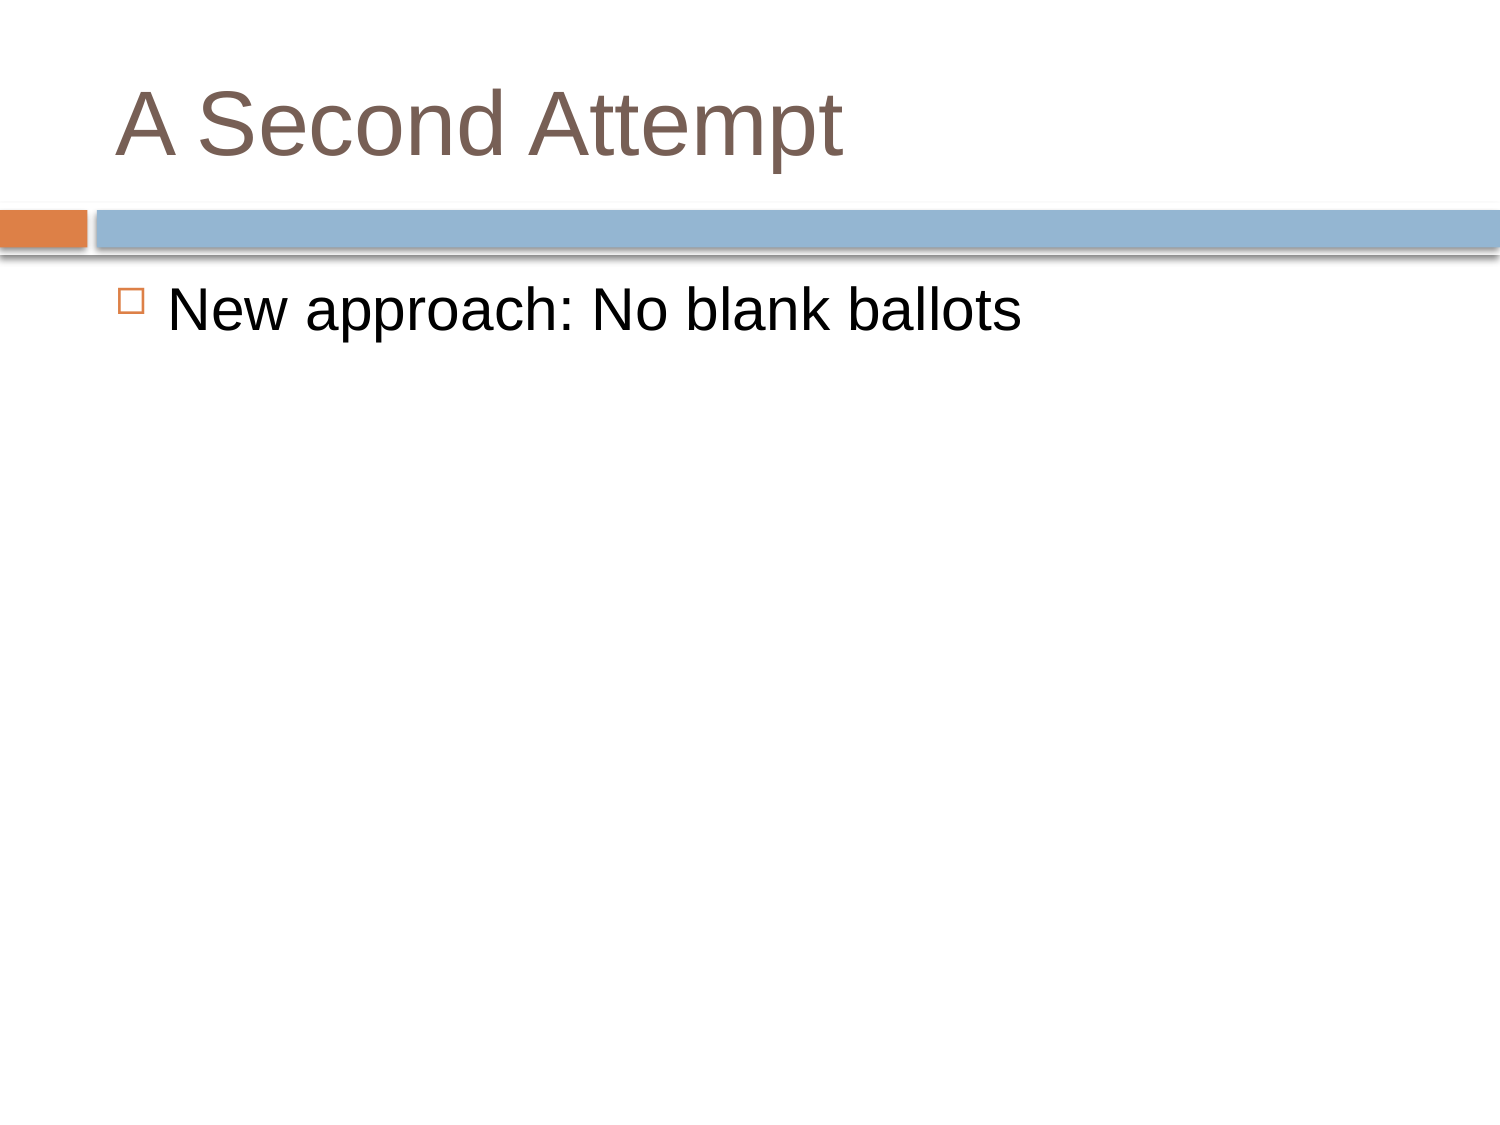

# A Second Attempt
New approach: No blank ballots